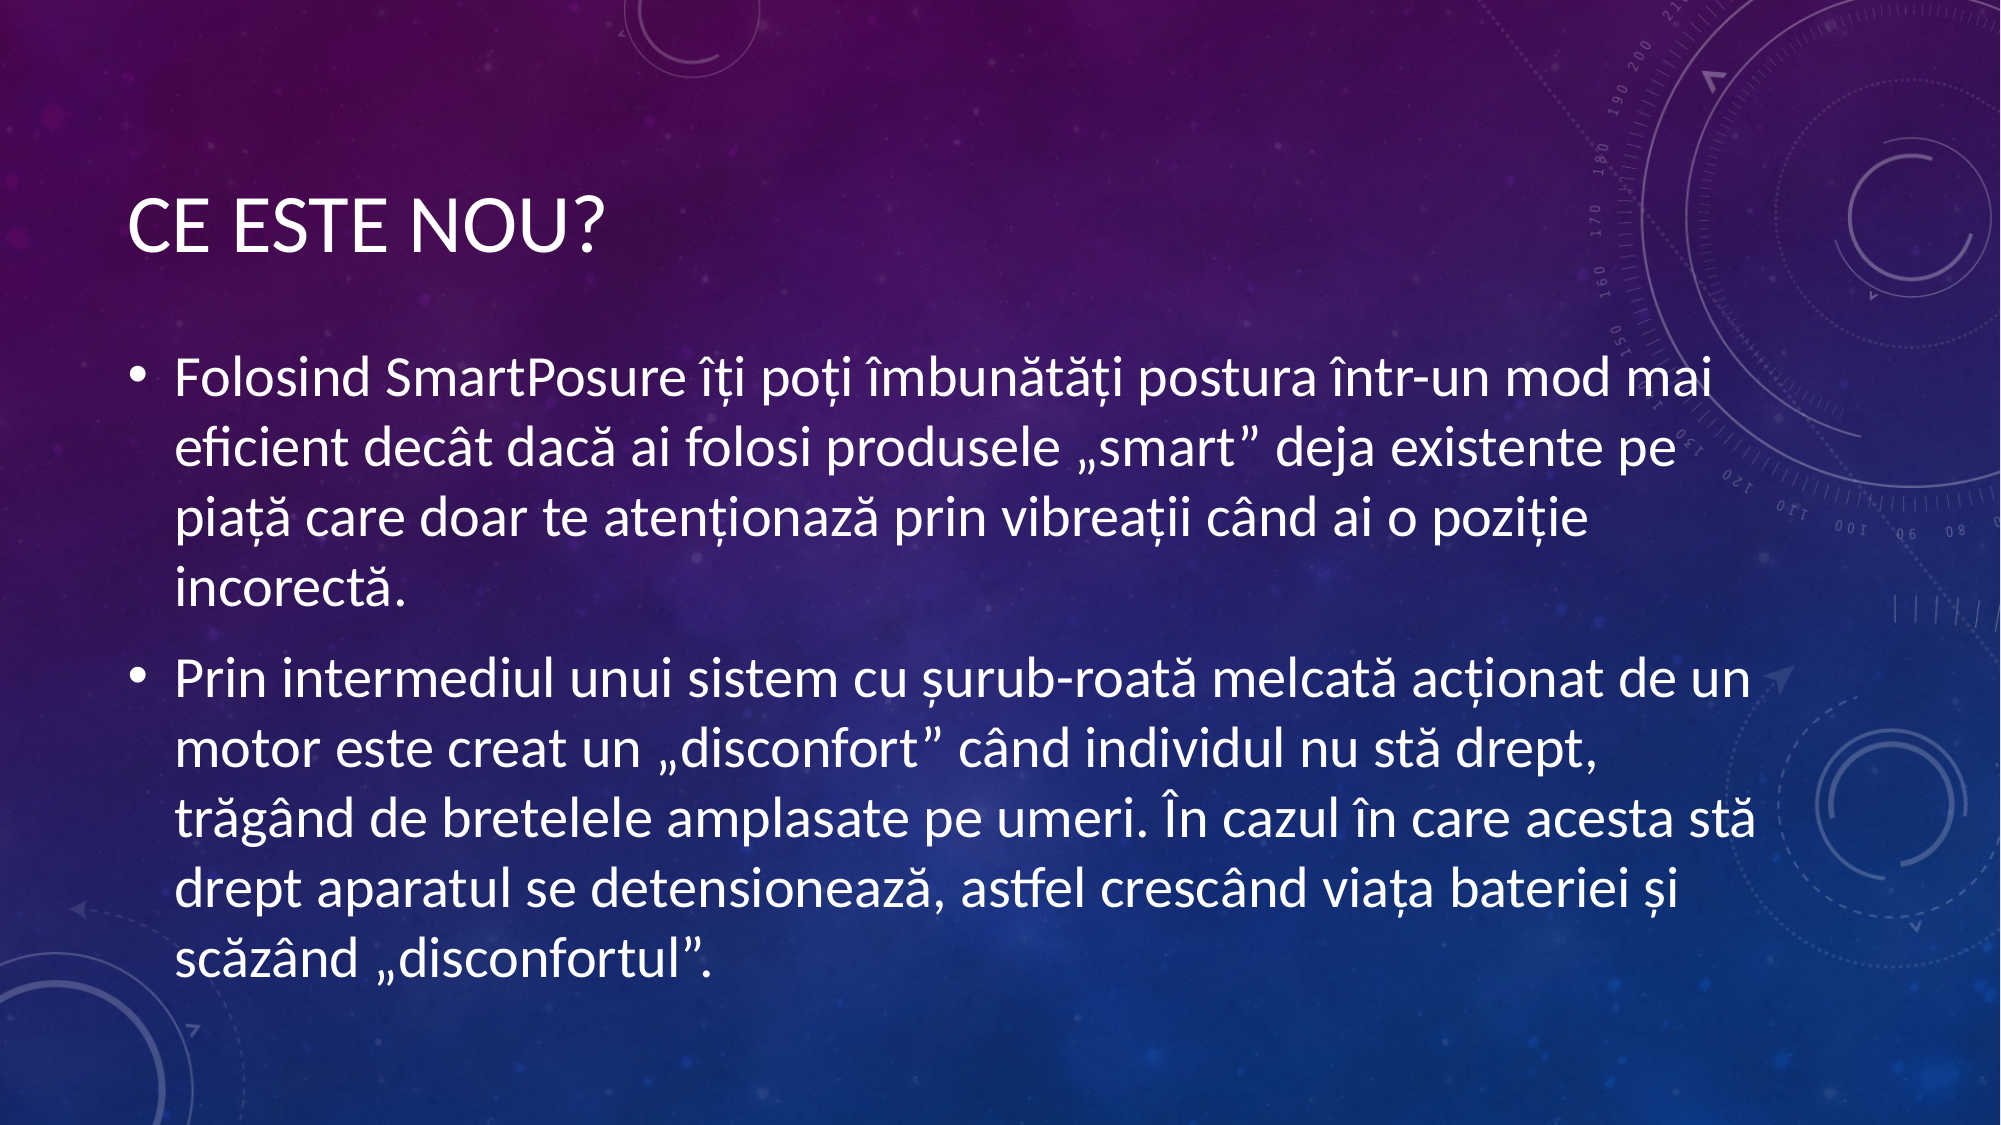

# Ce este nou?
Folosind SmartPosure îți poți îmbunătăți postura într-un mod mai eficient decât dacă ai folosi produsele „smart” deja existente pe piață care doar te atenționază prin vibreații când ai o poziție incorectă.
Prin intermediul unui sistem cu șurub-roată melcată acționat de un motor este creat un „disconfort” când individul nu stă drept, trăgând de bretelele amplasate pe umeri. În cazul în care acesta stă drept aparatul se detensionează, astfel crescând viața bateriei și scăzând „disconfortul”.